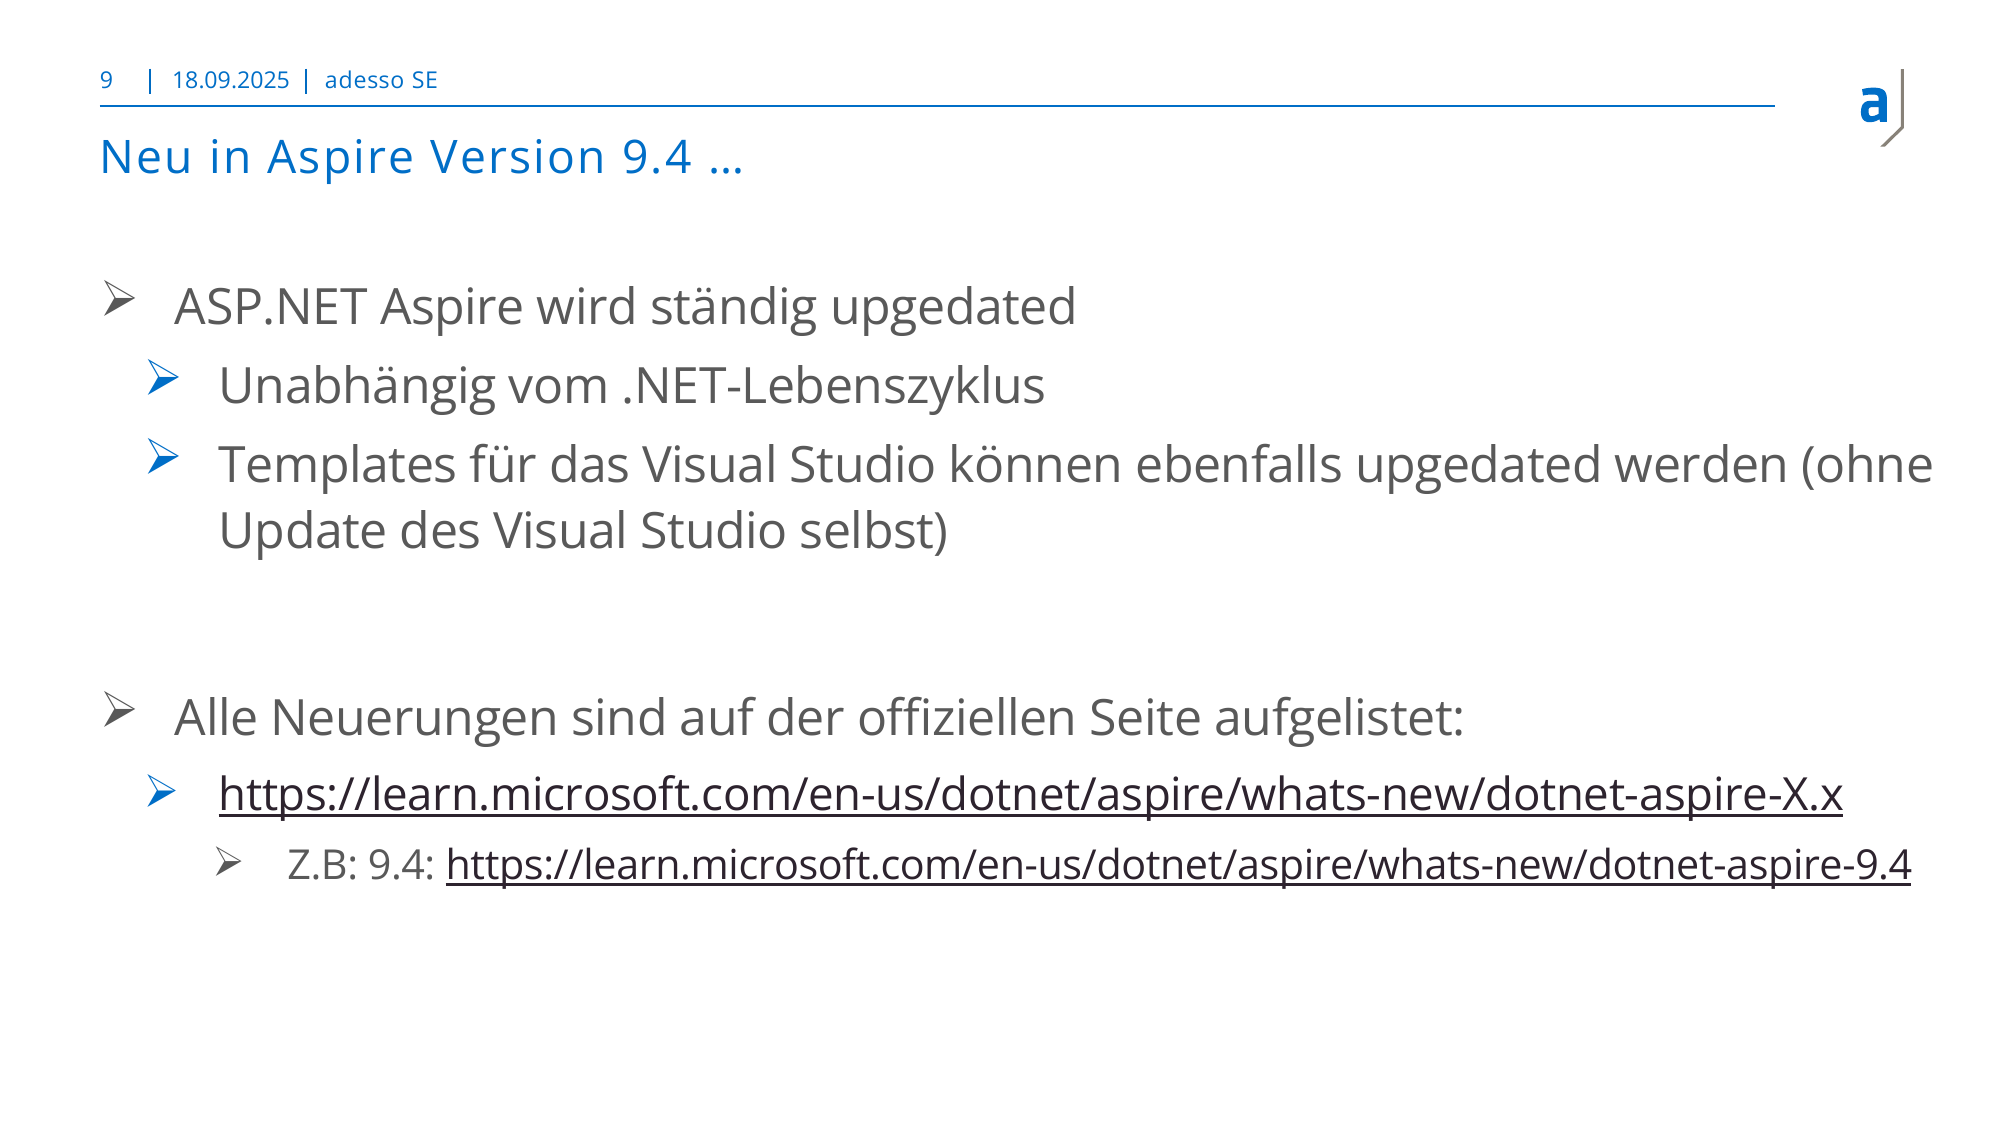

9
18.09.2025
adesso SE

# Neu in Aspire Version 9.4 …
ASP.NET Aspire wird ständig upgedated
Unabhängig vom .NET-Lebenszyklus
Templates für das Visual Studio können ebenfalls upgedated werden (ohne Update des Visual Studio selbst)

Alle Neuerungen sind auf der offiziellen Seite aufgelistet:
https://learn.microsoft.com/en-us/dotnet/aspire/whats-new/dotnet-aspire-X.x
Z.B: 9.4: https://learn.microsoft.com/en-us/dotnet/aspire/whats-new/dotnet-aspire-9.4